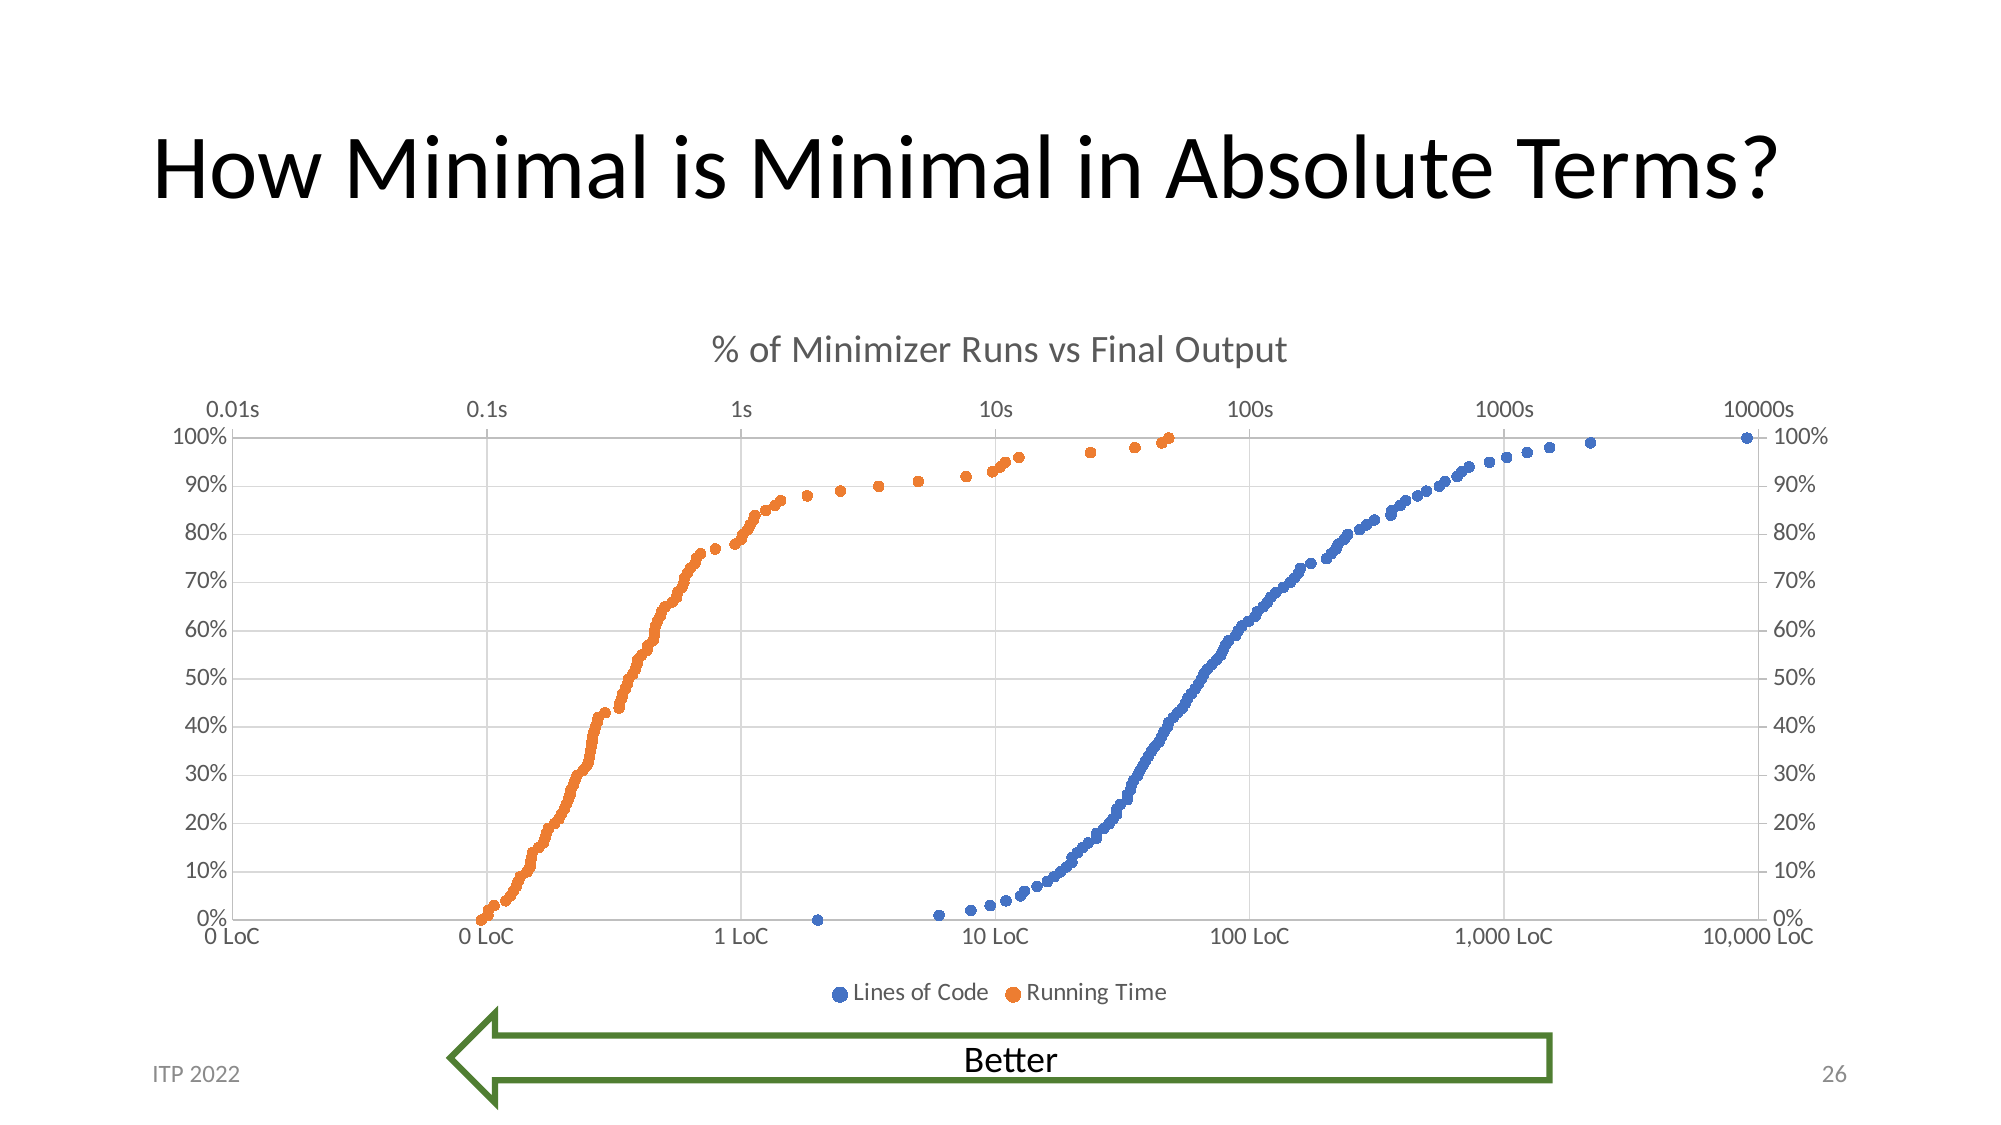

# How Minimal is Minimal in Absolute Terms?

### Chart: % of Minimizer Runs vs Final Output

| Category | Lines of Code | Running Time |
|---|---|---|
Better
ITP 2022
26